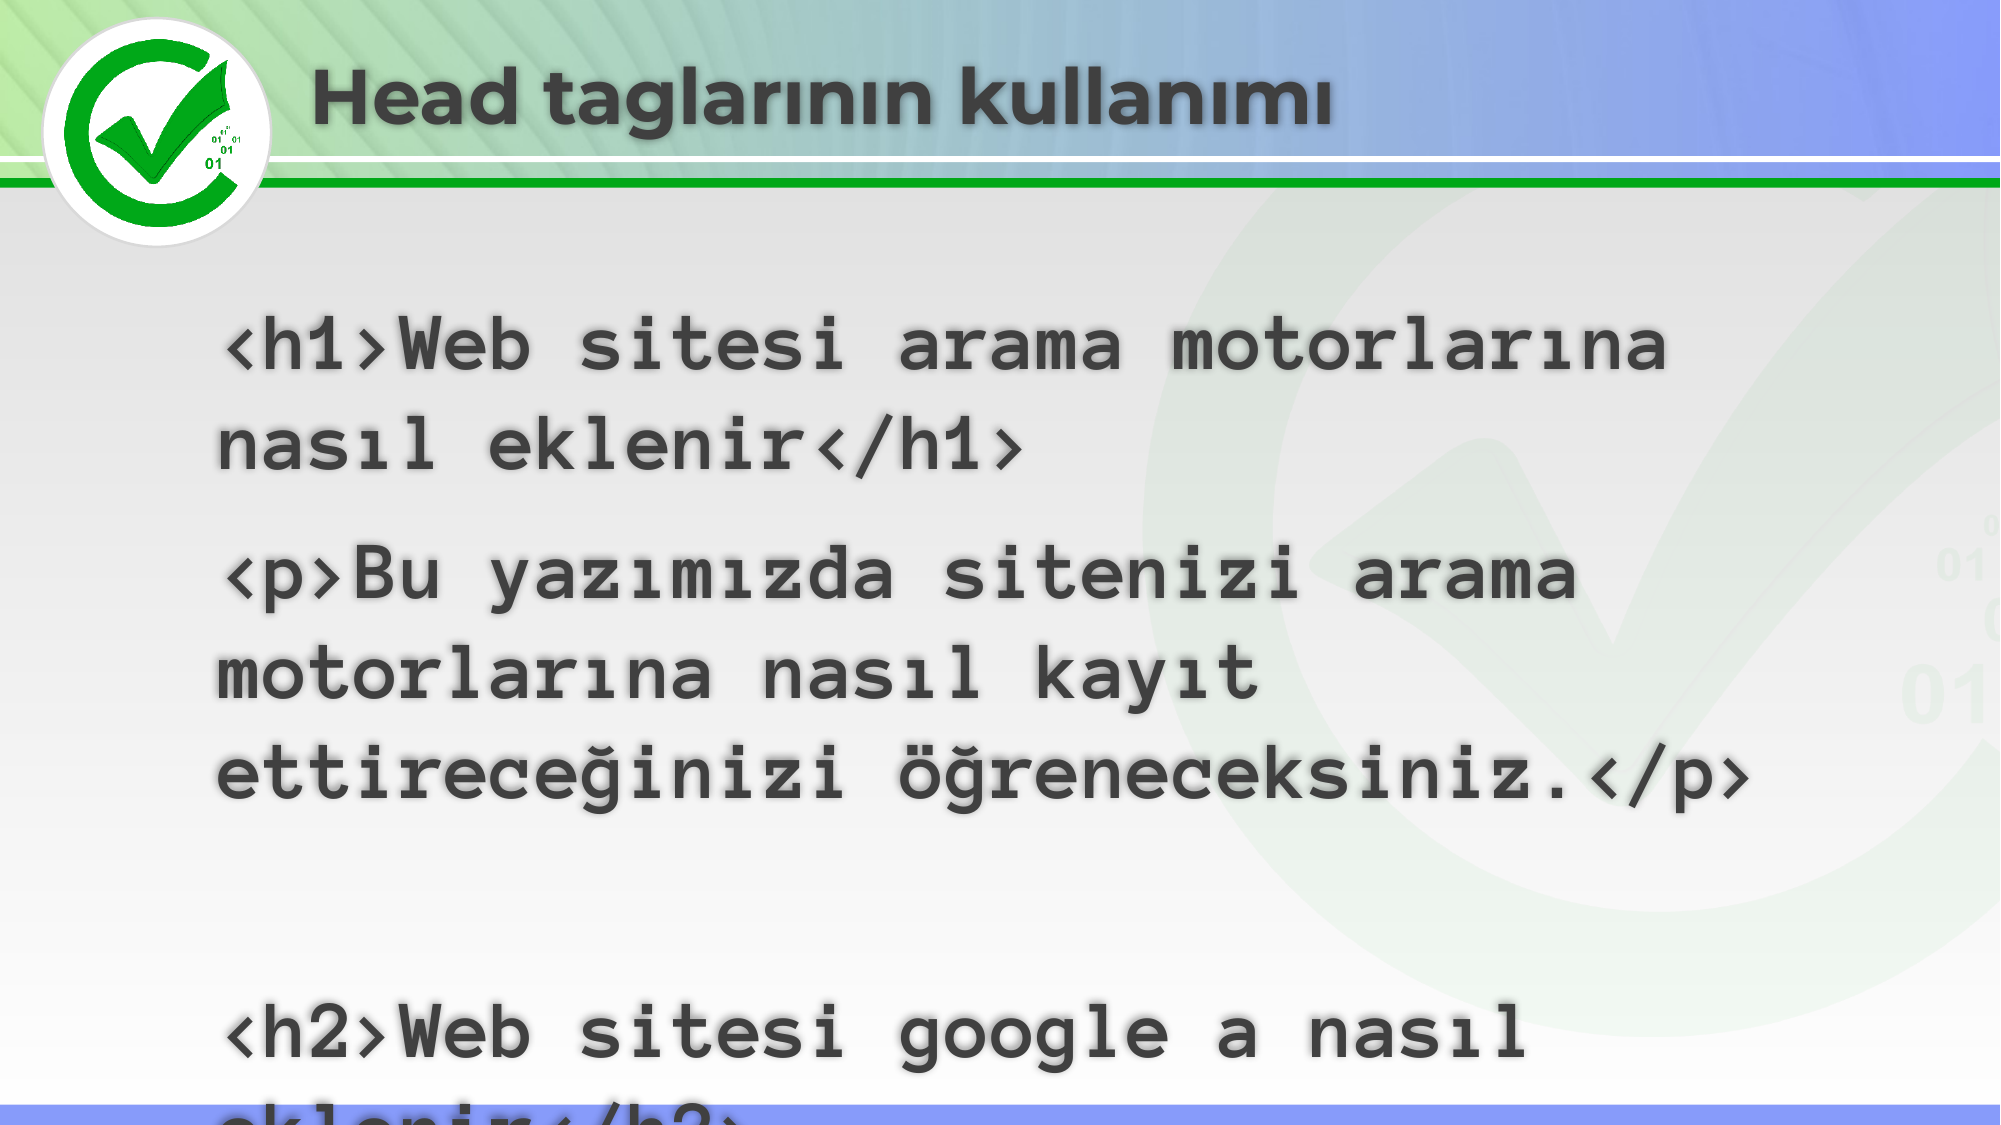

Head taglarının kullanımı
<h1>Web sitesi arama motorlarına nasıl eklenir</h1>
<p>Bu yazımızda sitenizi arama motorlarına nasıl kayıt ettireceğinizi öğreneceksiniz.</p>

<h2>Web sitesi google a nasıl eklenir</h2>
<p>...</p>

<h2>Web sitesi yahoo ya nasıl eklenir</h2>
<p>.....</p>